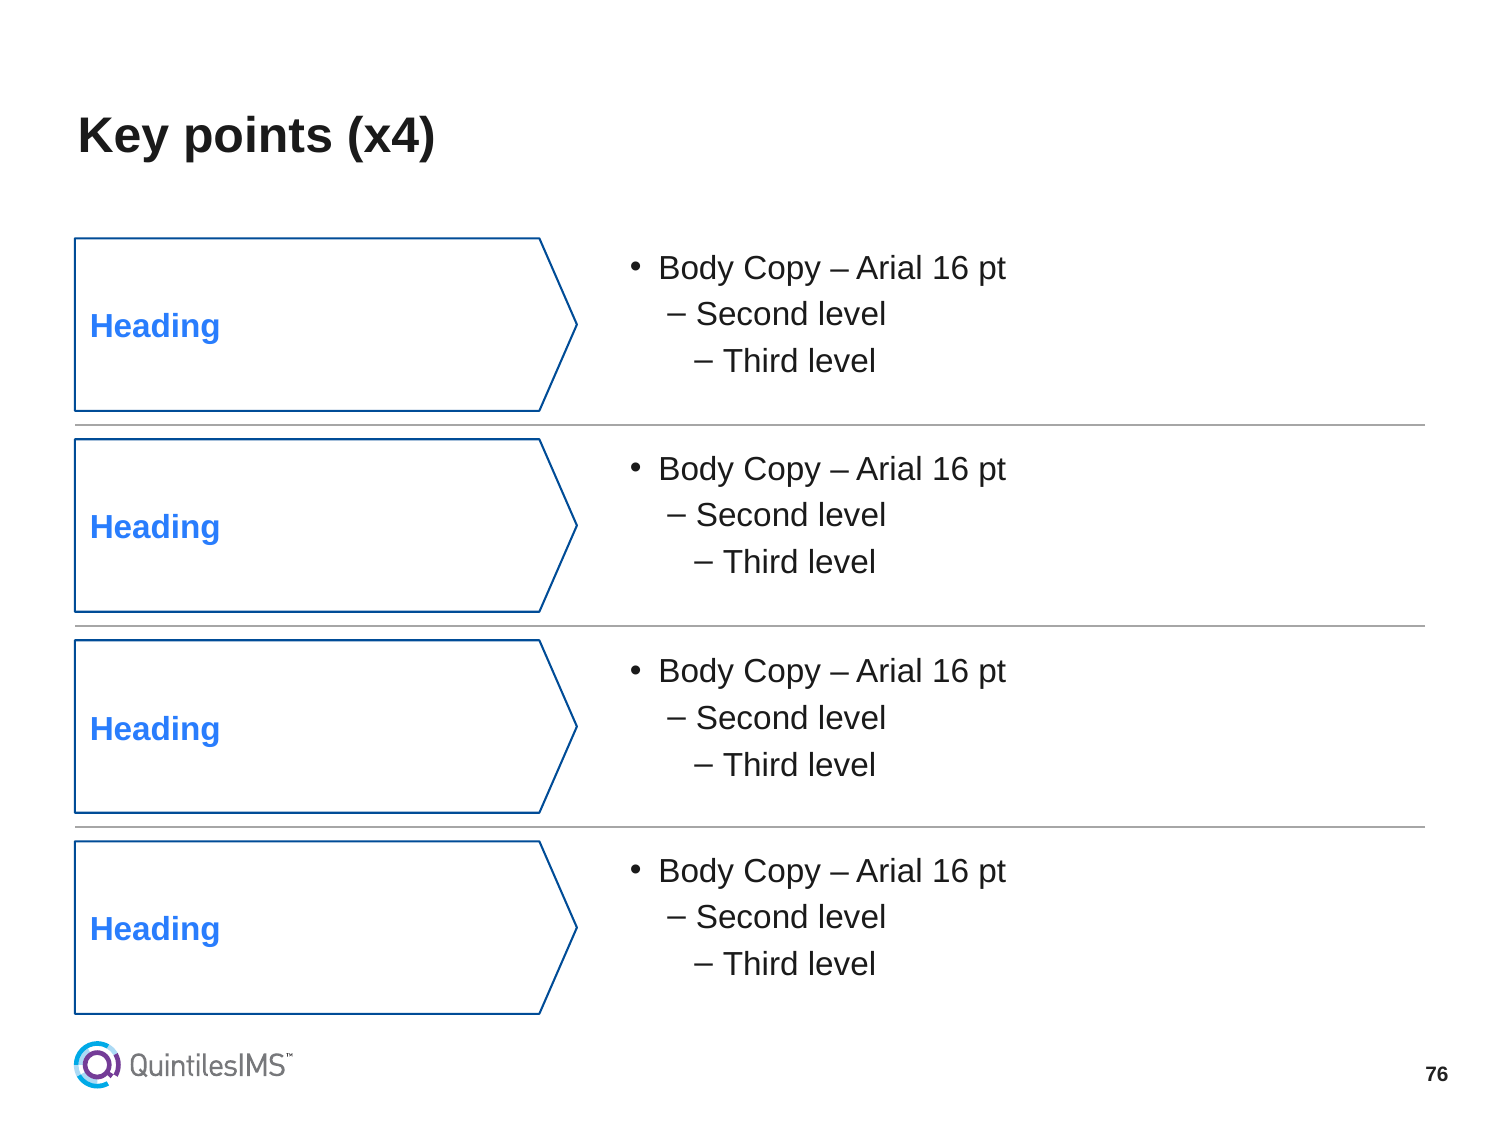

# Key points (x4)
Heading
Body Copy – Arial 16 pt
Second level
Third level
Body Copy – Arial 16 pt
Second level
Third level
Heading
Heading
Body Copy – Arial 16 pt
Second level
Third level
Body Copy – Arial 16 pt
Second level
Third level
Heading